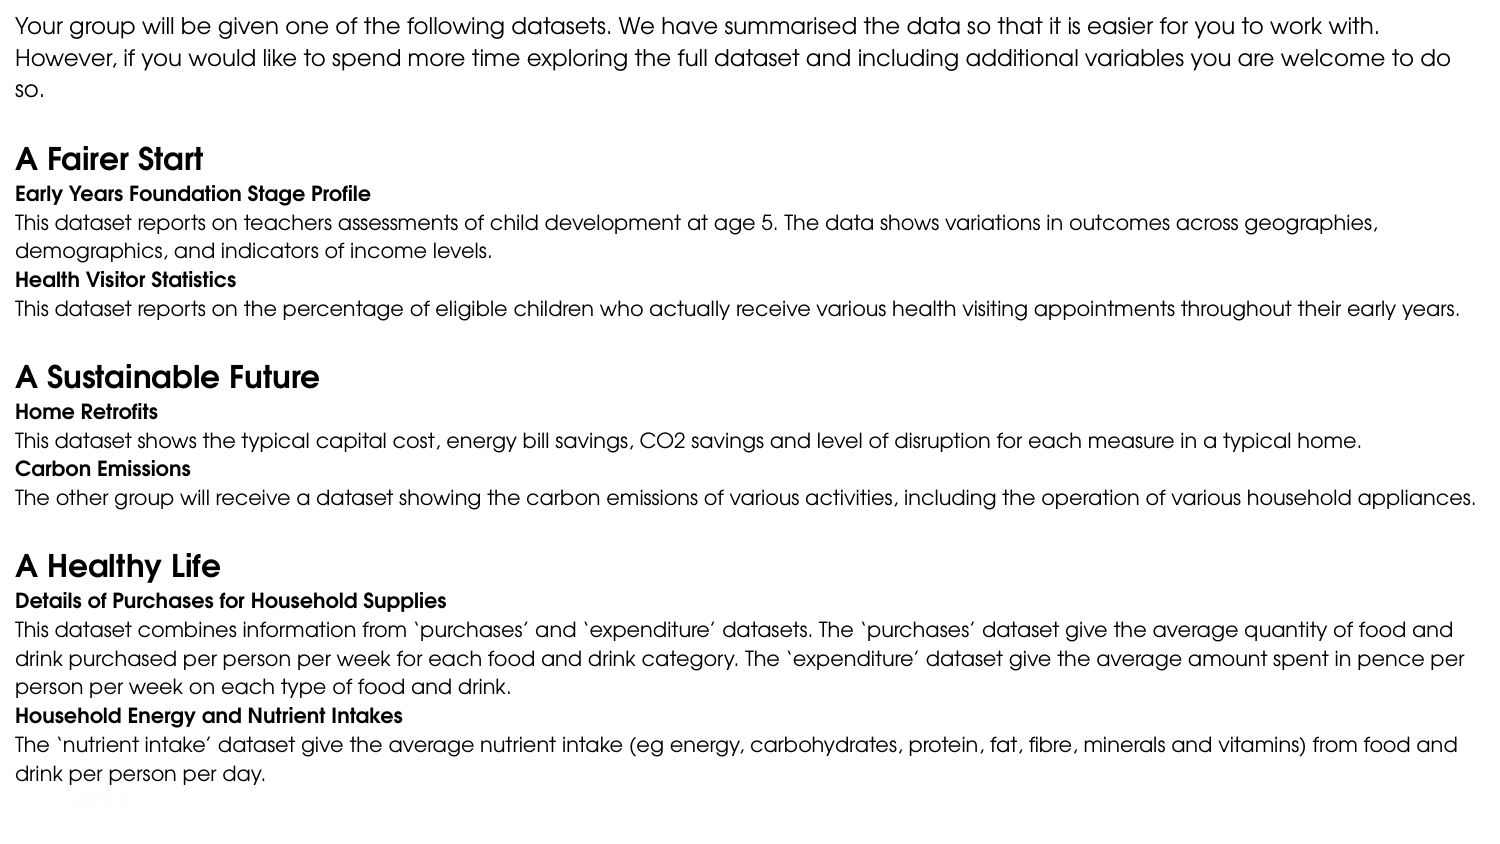

Your group will be given one of the following datasets. We have summarised the data so that it is easier for you to work with. However, if you would like to spend more time exploring the full dataset and including additional variables you are welcome to do so.

A Fairer Start
Early Years Foundation Stage Profile
This dataset reports on teachers assessments of child development at age 5. The data shows variations in outcomes across geographies, demographics, and indicators of income levels.
Health Visitor Statistics
This dataset reports on the percentage of eligible children who actually receive various health visiting appointments throughout their early years.

A Sustainable Future
Home Retrofits
This dataset shows the typical capital cost, energy bill savings, CO2 savings and level of disruption for each measure in a typical home.
Carbon Emissions
The other group will receive a dataset showing the carbon emissions of various activities, including the operation of various household appliances.

A Healthy Life
Details of Purchases for Household Supplies
This dataset combines information from ‘purchases’ and ‘expenditure’ datasets. The ‘purchases’ dataset give the average quantity of food and drink purchased per person per week for each food and drink category. The ‘expenditure’ dataset give the average amount spent in pence per person per week on each type of food and drink.
Household Energy and Nutrient Intakes
The ‘nutrient intake’ dataset give the average nutrient intake (eg energy, carbohydrates, protein, fat, fibre, minerals and vitamins) from food and drink per person per day.